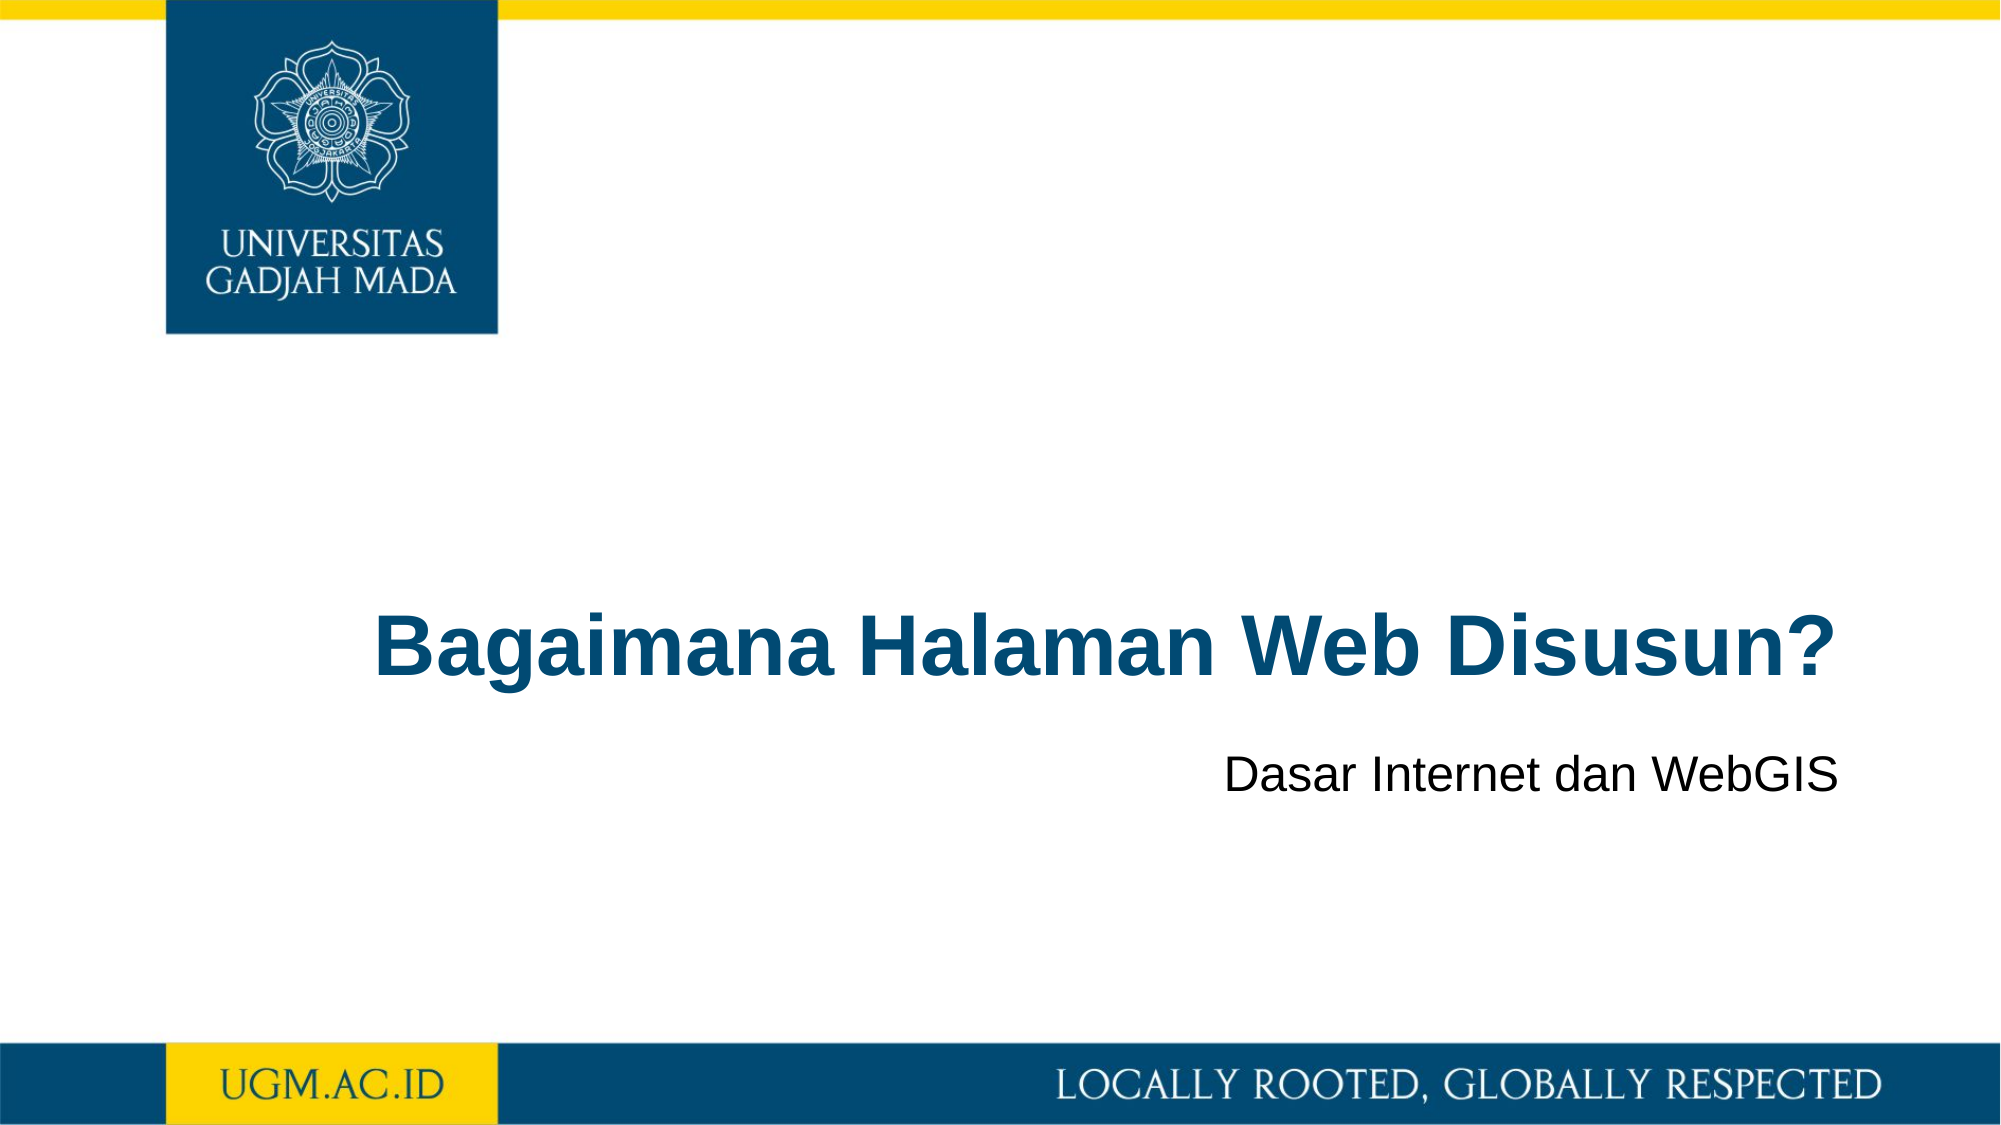

# Bagaimana Halaman Web Disusun?
Dasar Internet dan WebGIS